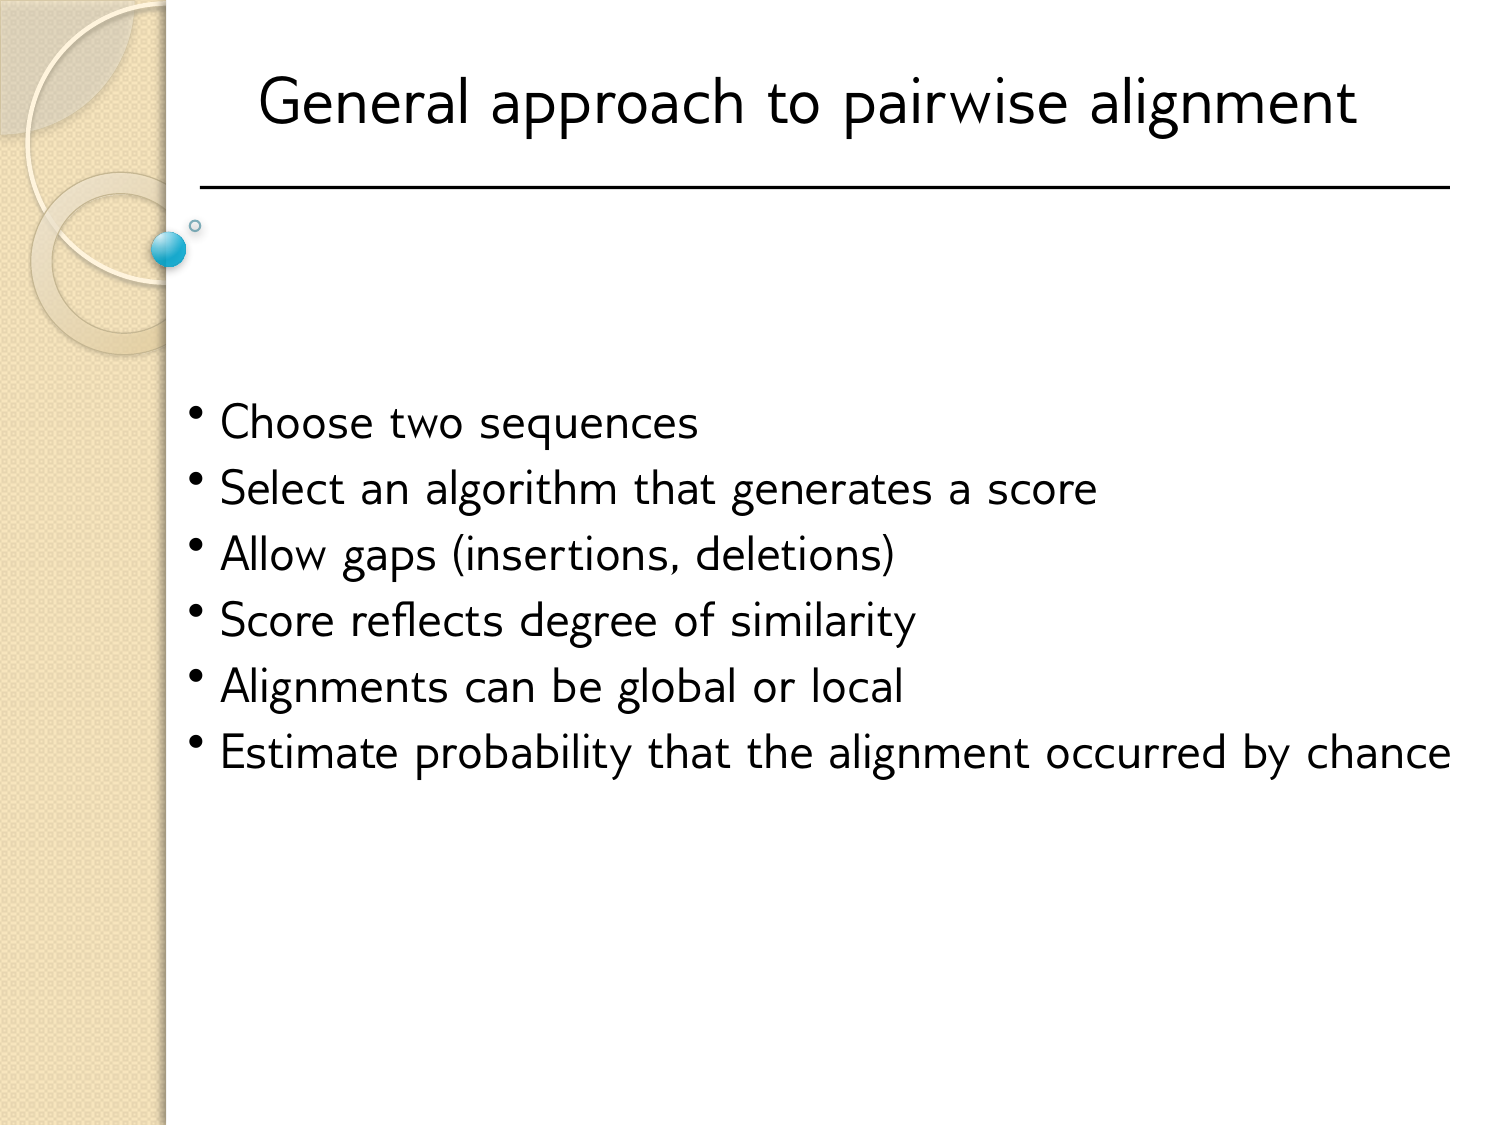

General approach to pairwise alignment

 Choose two sequences
 Select an algorithm that generates a score
 Allow gaps (insertions, deletions)
 Score reflects degree of similarity
 Alignments can be global or local
 Estimate probability that the alignment occurred by chance